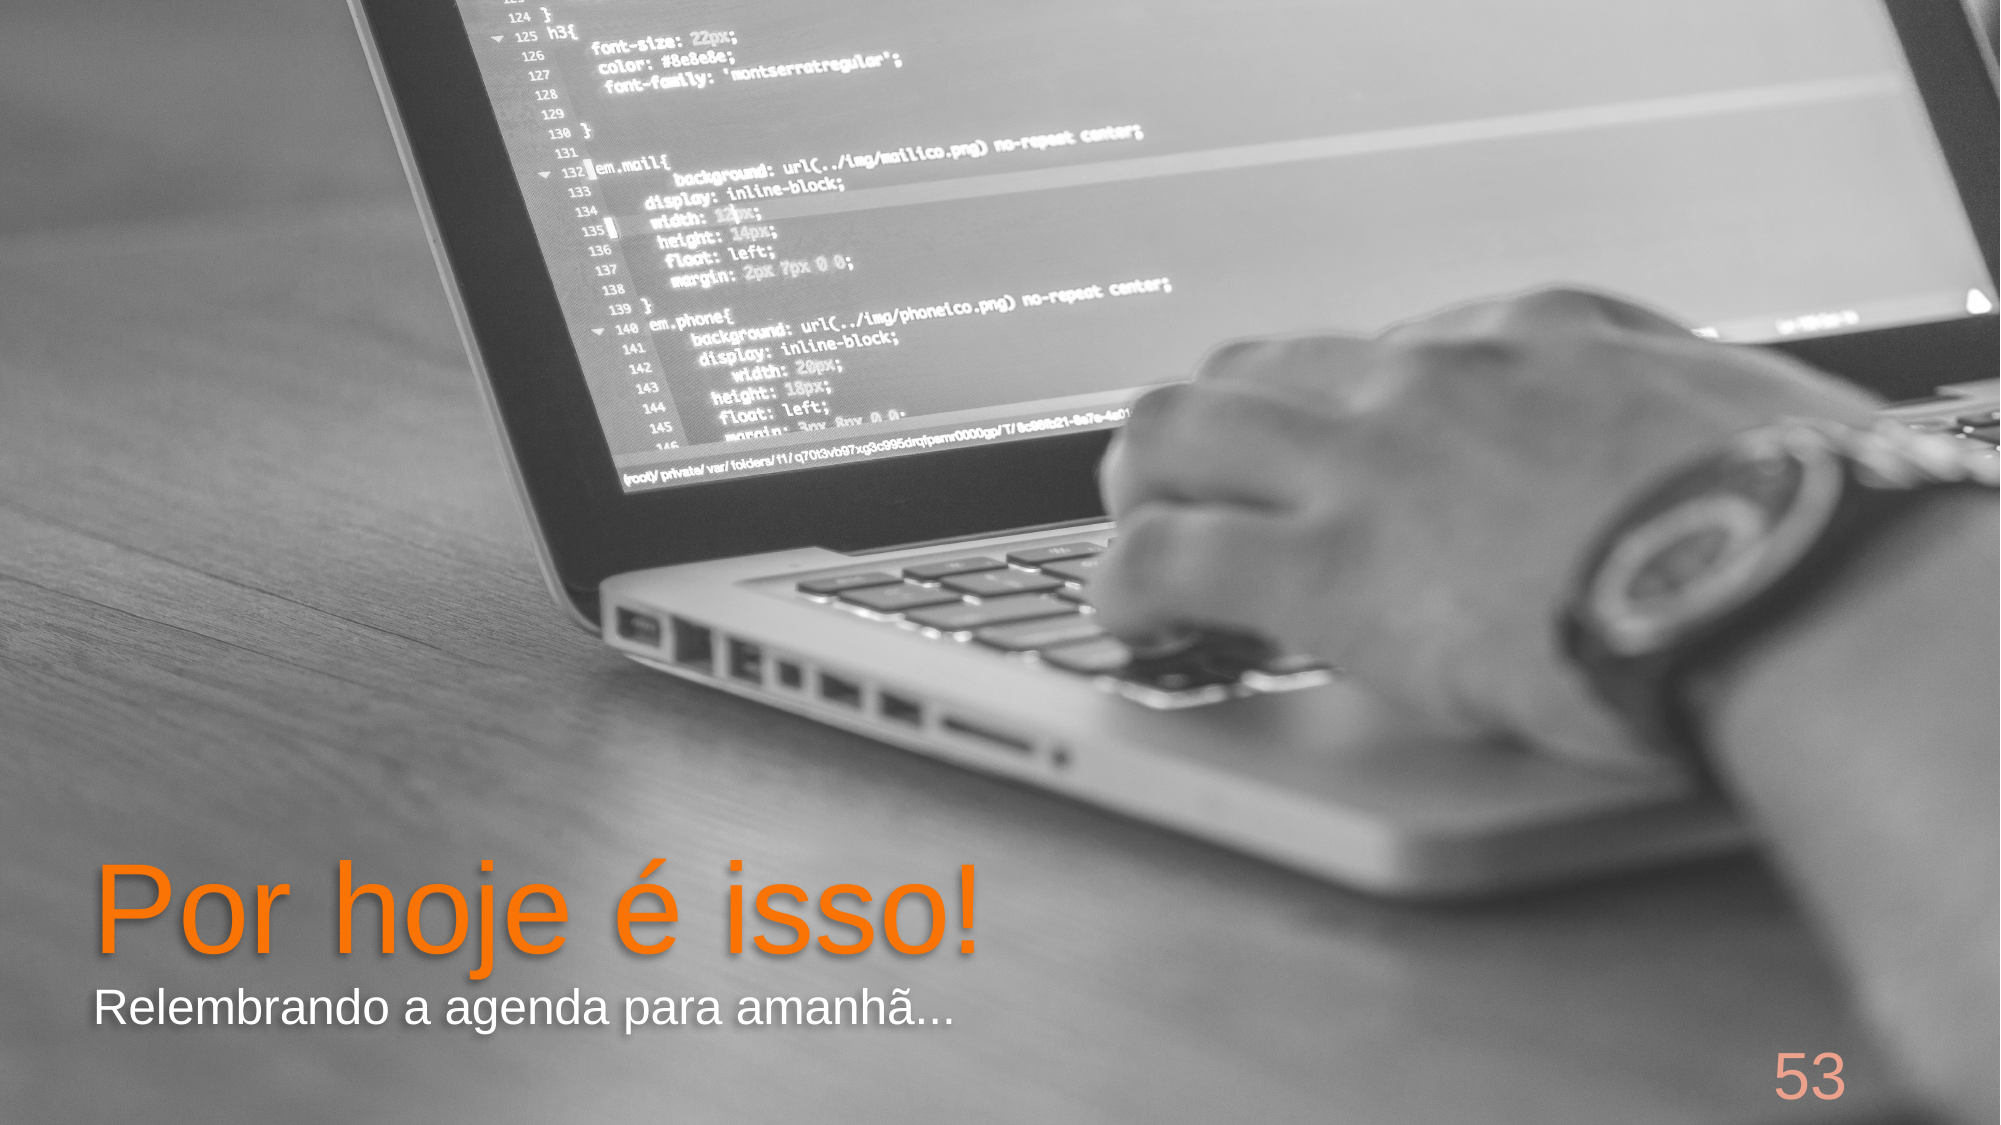

# Por hoje é isso! Relembrando a agenda para amanhã...
53